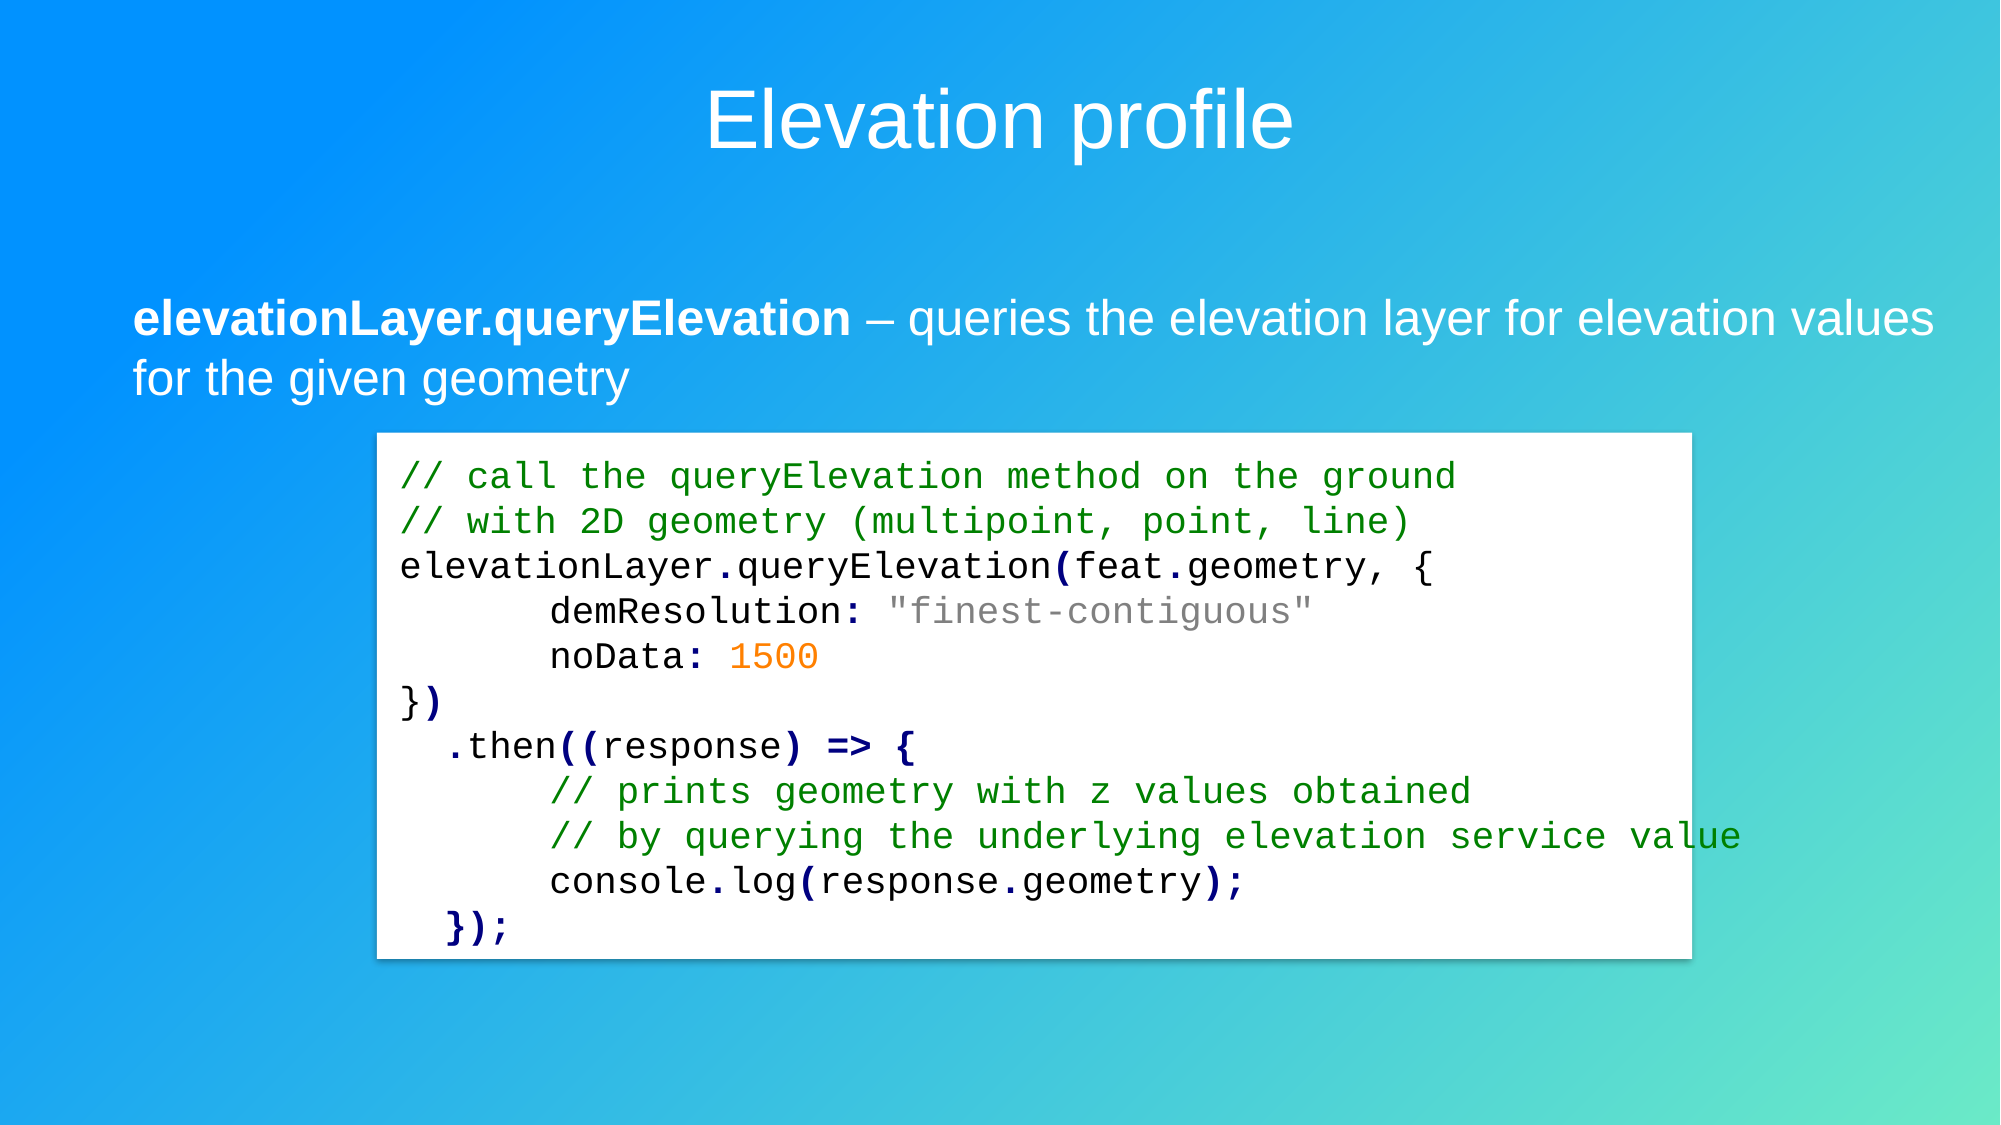

# Elevation profile
elevationLayer.queryElevation – queries the elevation layer for elevation values for the given geometry

// call the queryElevation method on the ground
// with 2D geometry (multipoint, point, line)
elevationLayer.queryElevation(feat.geometry, {
	demResolution: "finest-contiguous"
	noData: 1500
})
  .then((response) => {
	// prints geometry with z values obtained
	// by querying the underlying elevation service value
	console.log(response.geometry);
  });